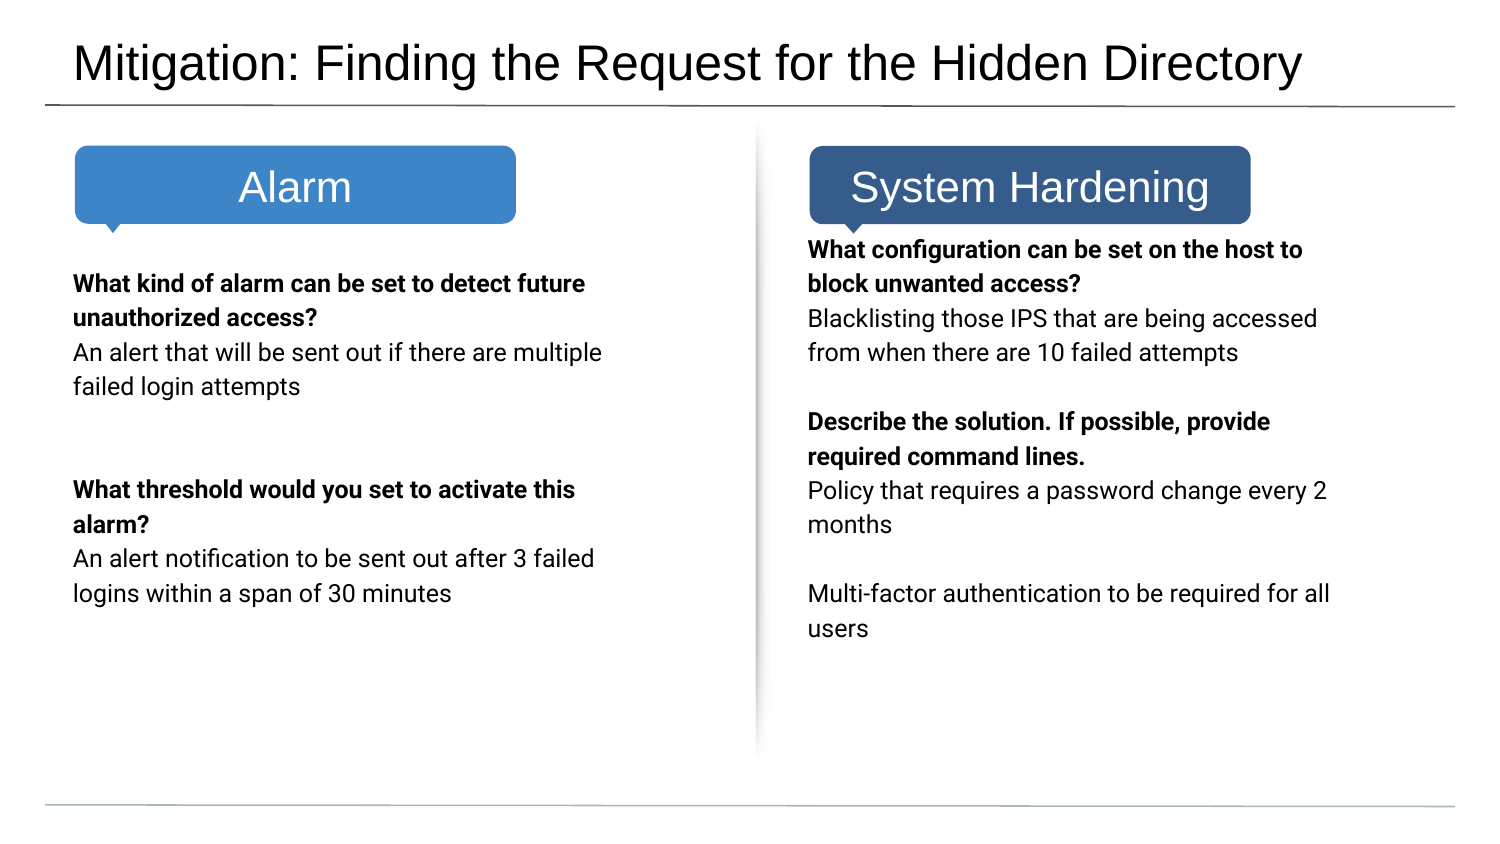

# Mitigation: Finding the Request for the Hidden Directory
What configuration can be set on the host to block unwanted access?
Blacklisting those IPS that are being accessed from when there are 10 failed attempts

Describe the solution. If possible, provide required command lines.
Policy that requires a password change every 2 months

Multi-factor authentication to be required for all users

What kind of alarm can be set to detect future unauthorized access?
An alert that will be sent out if there are multiple failed login attempts

What threshold would you set to activate this alarm?
An alert notification to be sent out after 3 failed logins within a span of 30 minutes